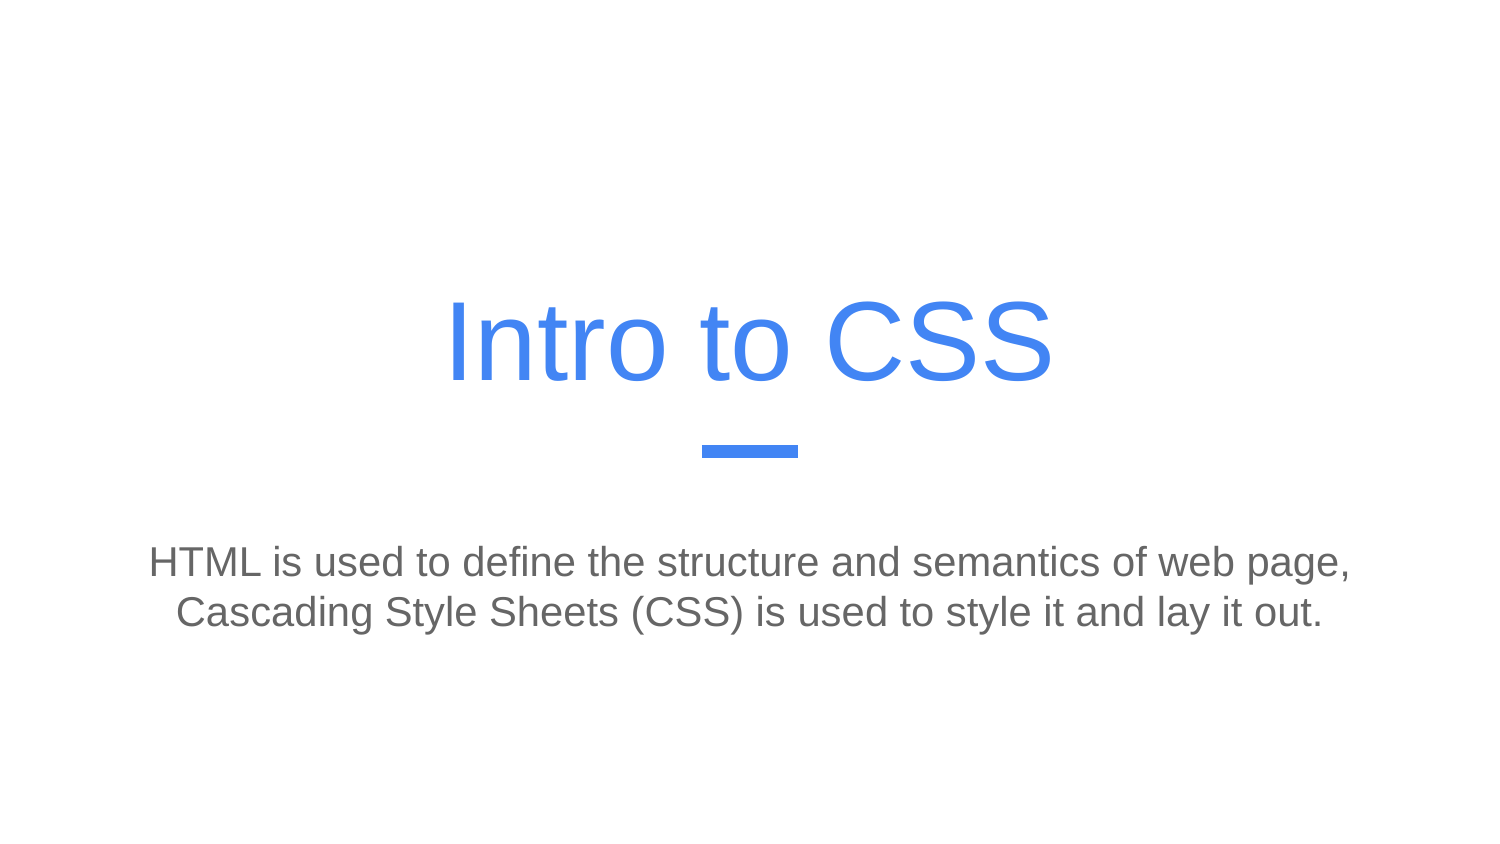

# Intro to CSS
HTML is used to define the structure and semantics of web page, Cascading Style Sheets (CSS) is used to style it and lay it out.